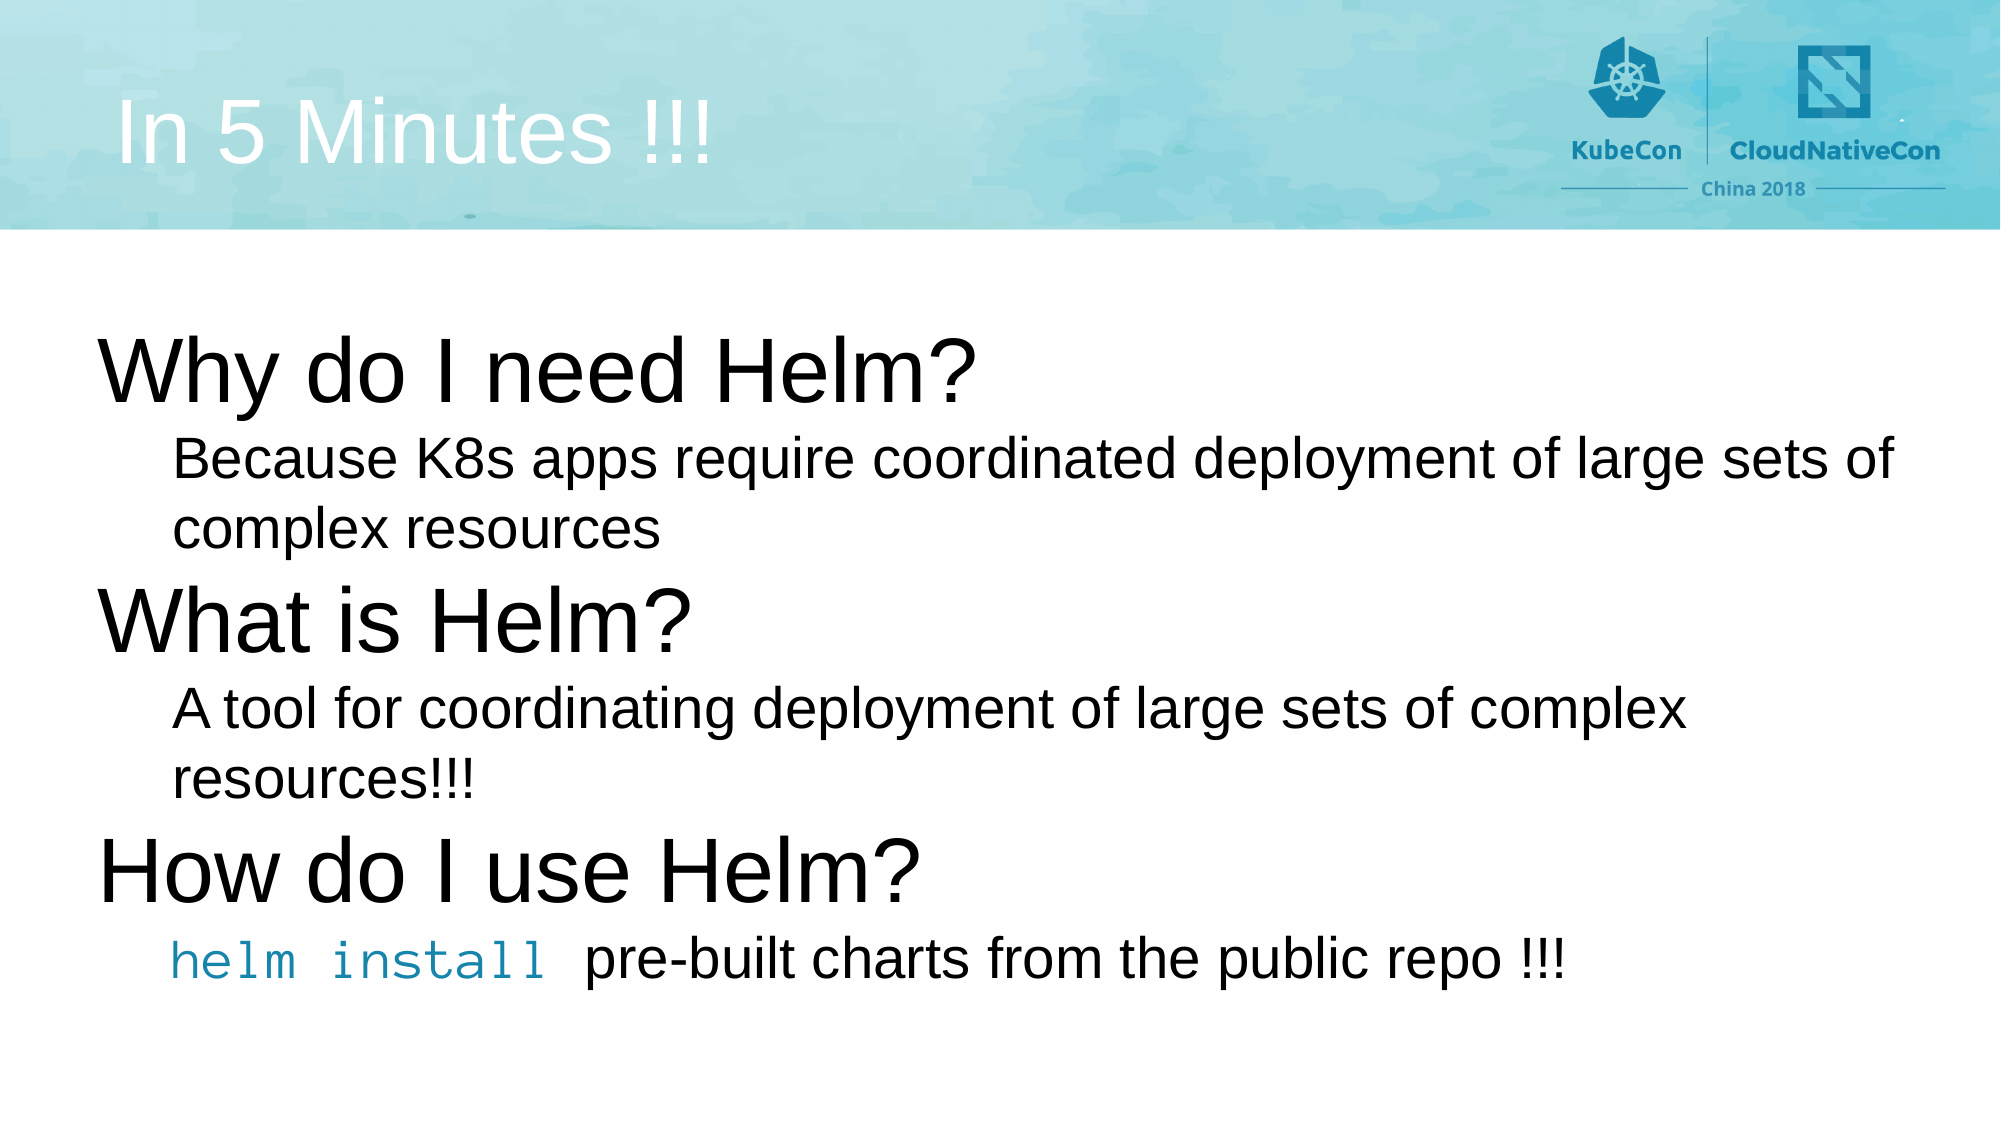

# In 5 Minutes !!!
Why do I need Helm?
Because K8s apps require coordinated deployment of large sets of complex resources
What is Helm?
A tool for coordinating deployment of large sets of complex resources!!!
How do I use Helm?
helm install pre-built charts from the public repo !!!